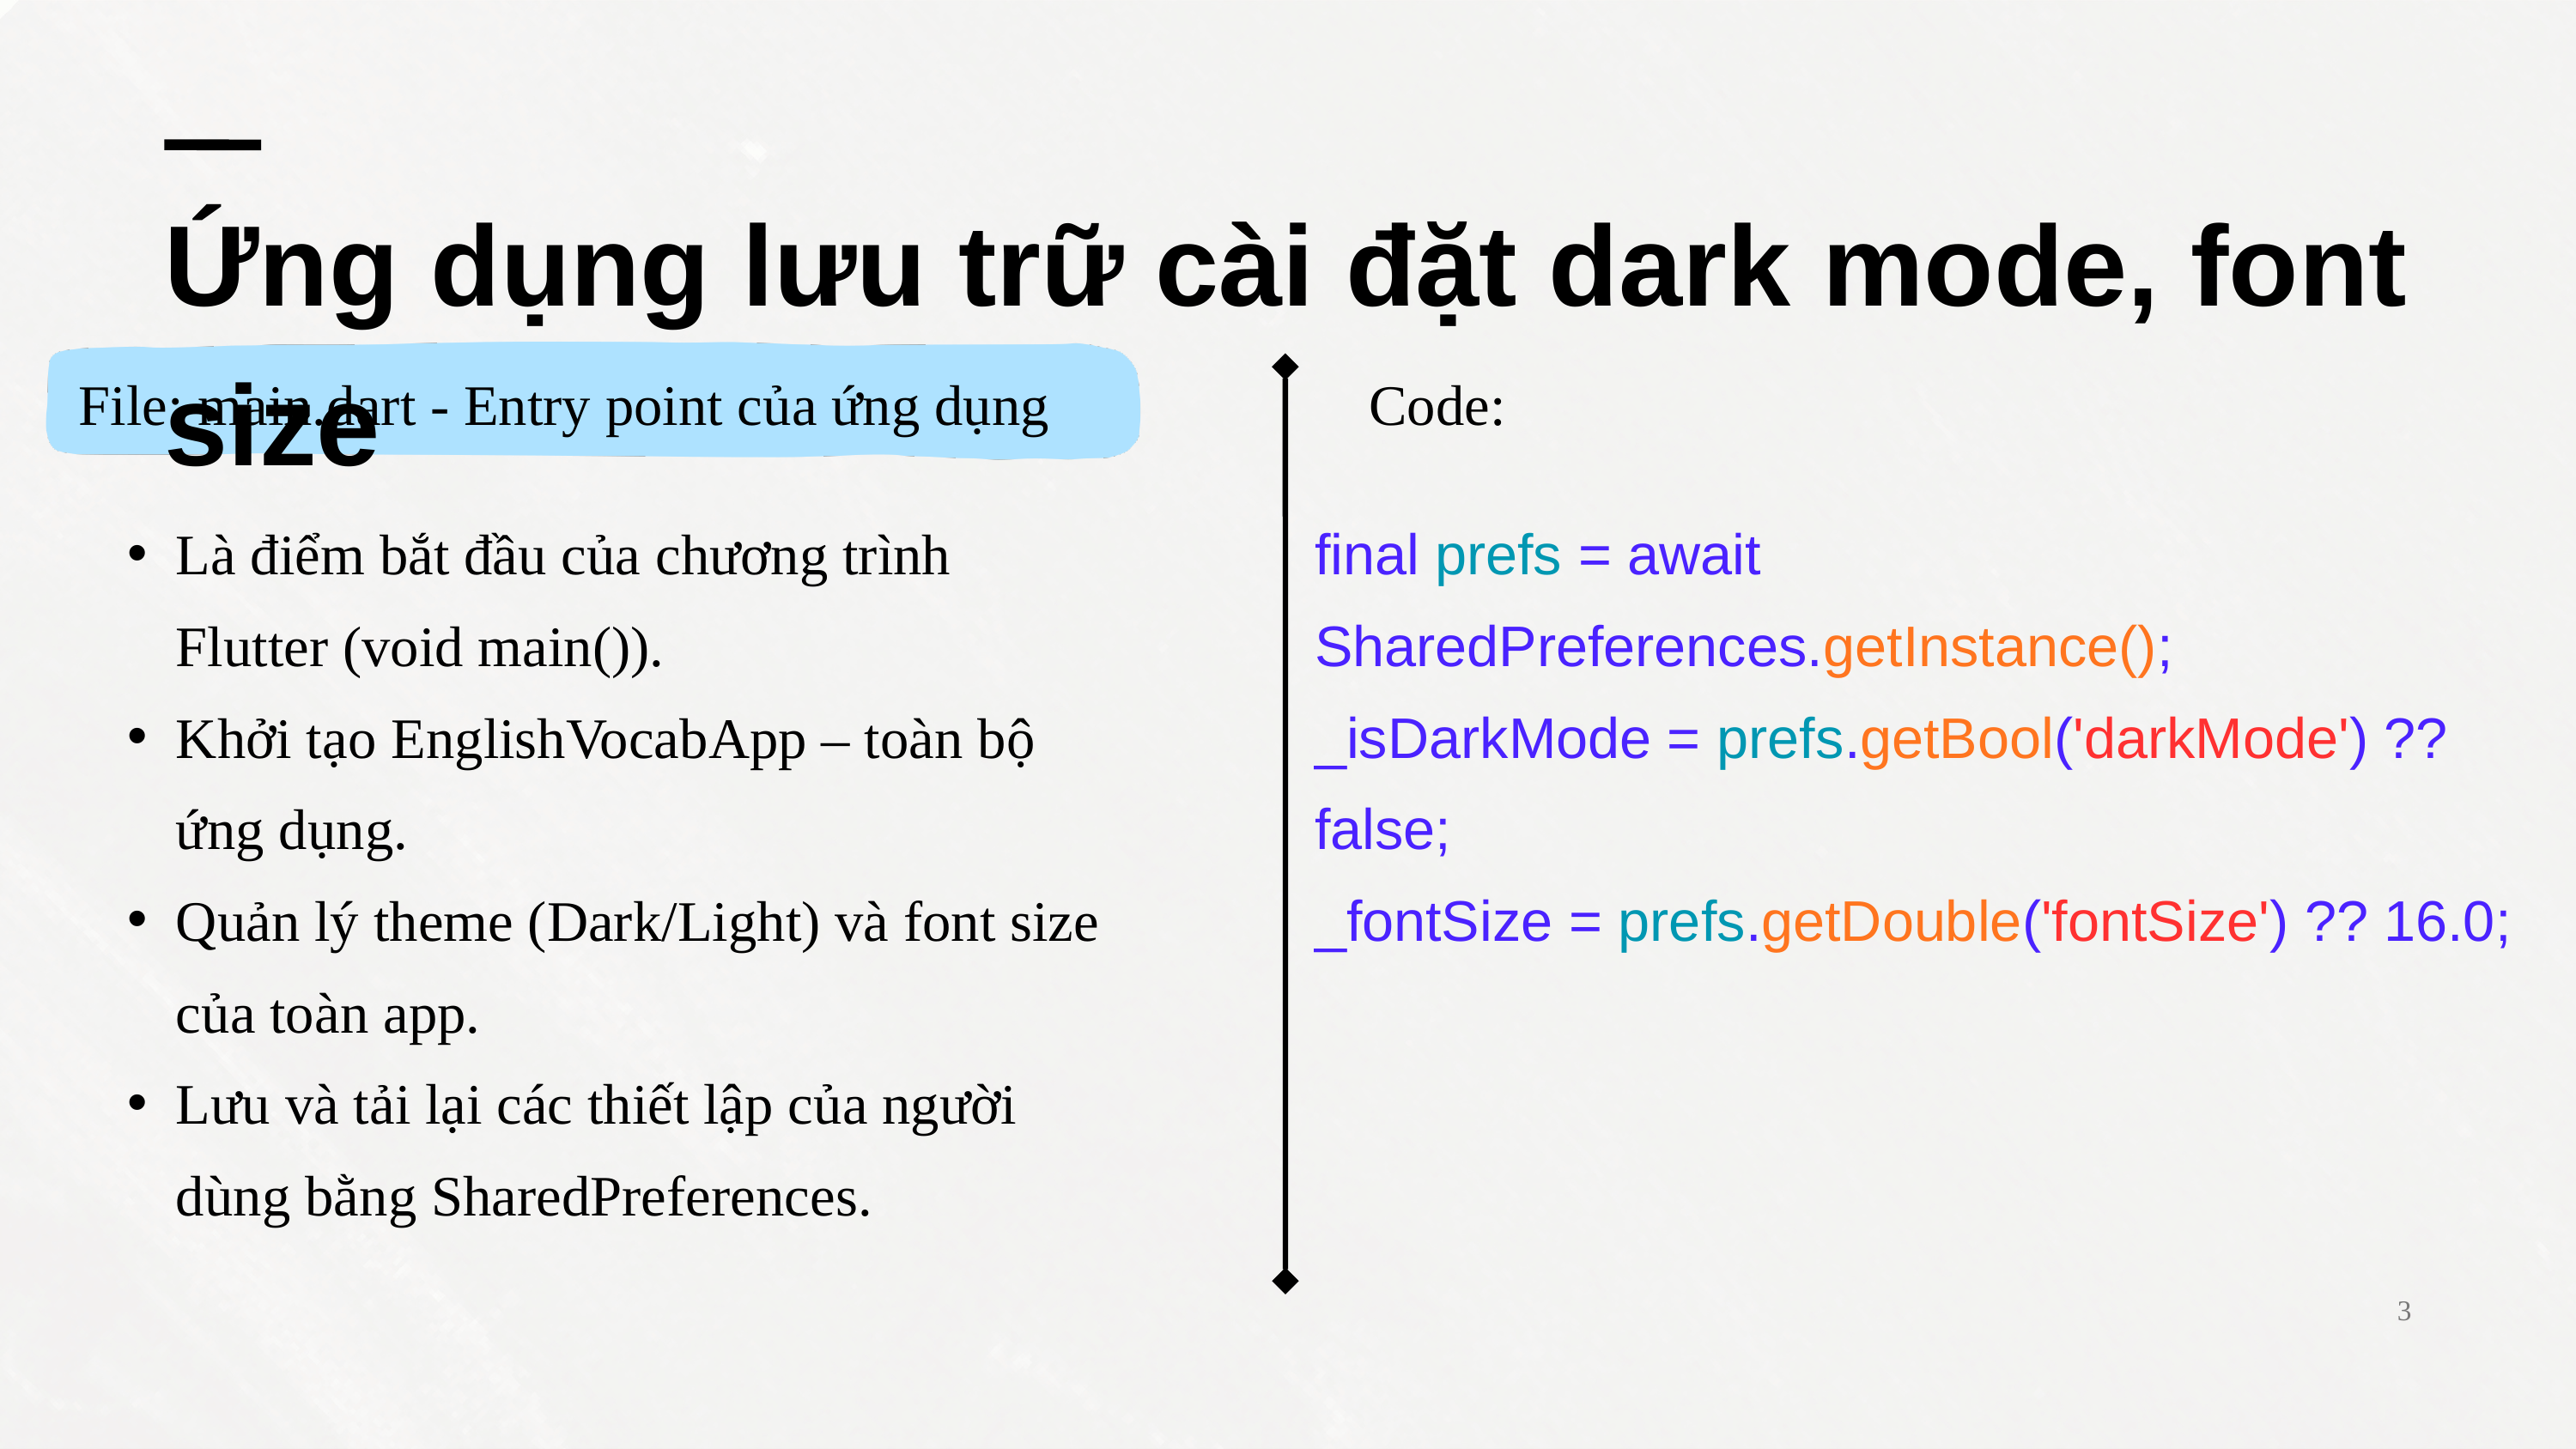

Ứng dụng lưu trữ cài đặt dark mode, font size

File: main.dart - Entry point của ứng dụng
Code:

Là điểm bắt đầu của chương trình Flutter (void main()).
Khởi tạo EnglishVocabApp – toàn bộ ứng dụng.
Quản lý theme (Dark/Light) và font size của toàn app.
Lưu và tải lại các thiết lập của người dùng bằng SharedPreferences.

final prefs = await SharedPreferences.getInstance();
_isDarkMode = prefs.getBool('darkMode') ?? false;
_fontSize = prefs.getDouble('fontSize') ?? 16.0;

3